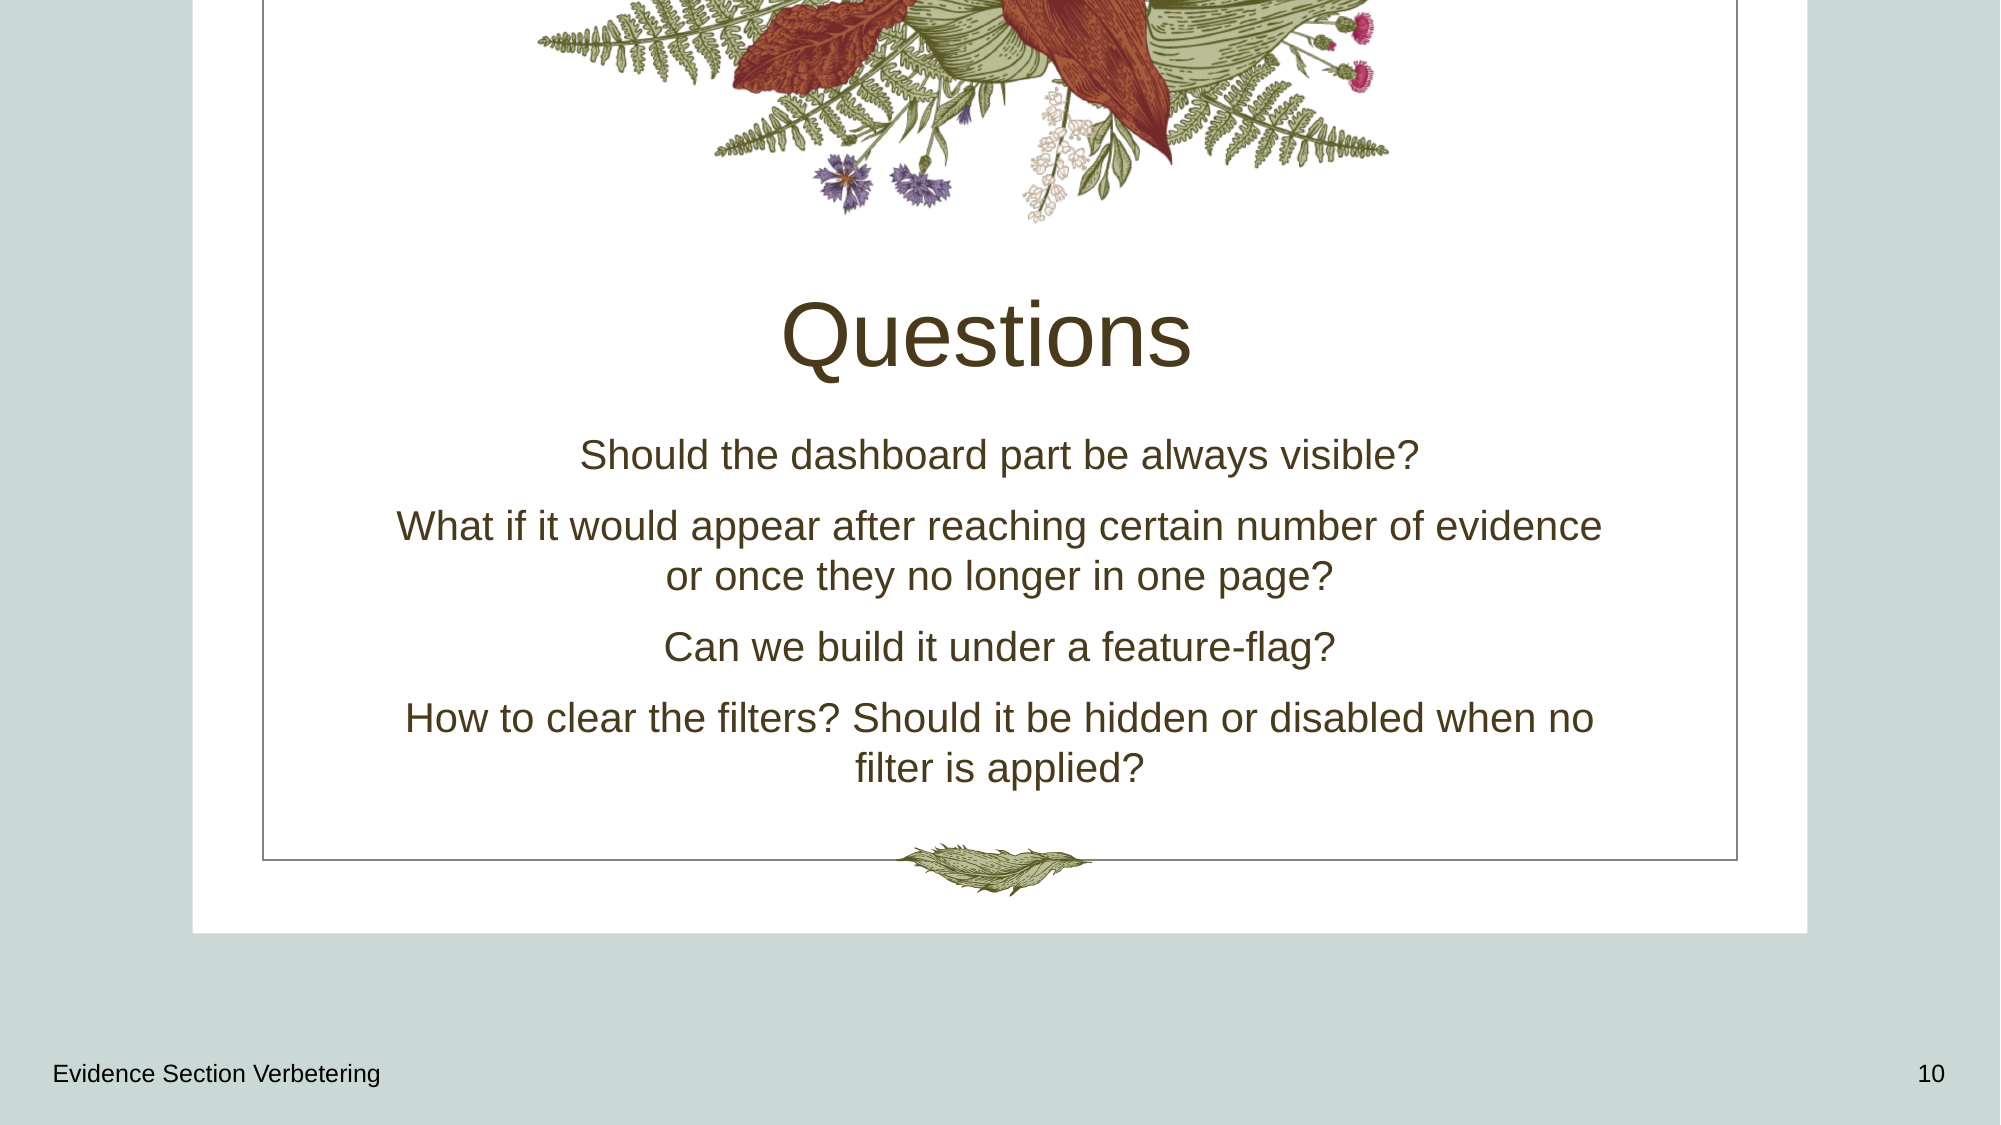

# Questions
Should the dashboard part be always visible?
What if it would appear after reaching certain number of evidence or once they no longer in one page?
Can we build it under a feature-flag?
How to clear the filters? Should it be hidden or disabled when no filter is applied?
Evidence Section Verbetering
10